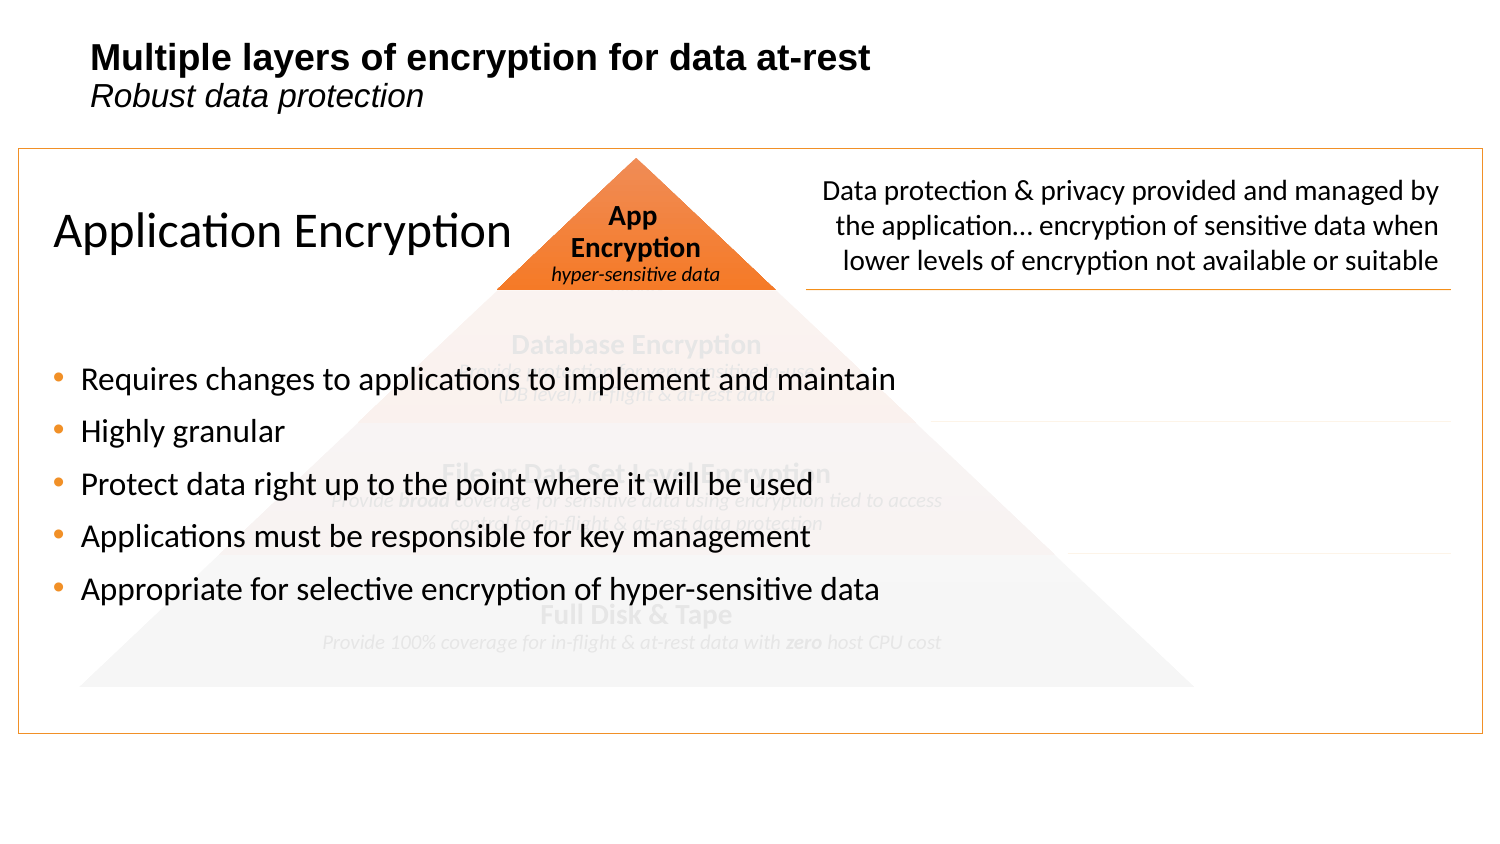

# Multiple layers of encryption for data at-rest Robust data protection

App
Encryption
hyper-sensitive data

App
Encryption
hyper-sensitive data
Database Encryption
Provide protection for very sensitive in-use (DB level), in-flight & at-rest data
File or Data Set Level Encryption
Provide broad coverage for sensitive data using encryption tied to access control for in-flight & at-rest data protection
Full Disk & Tape
Provide 100% coverage for in-flight & at-rest data with zero host CPU cost
Data protection & privacy provided and managed by the application… encryption of sensitive data when lower levels of encryption not available or suitable
Data protection & privacy provided and managed by the application… encryption of sensitive data when lower levels of encryption not available or suitable
Application Encryption
Granular protection & privacy managed by database… selective encryption & granular key management control of sensitive data
Requires changes to applications to implement and maintain
Highly granular
Protect data right up to the point where it will be used
Applications must be responsible for key management
Appropriate for selective encryption of hyper-sensitive data

Broad protection & privacy managed by OS… ability to eliminate storage admins from compliance scope
Protection against intrusion, tamper or removal of  physical infrastructure
Coverage